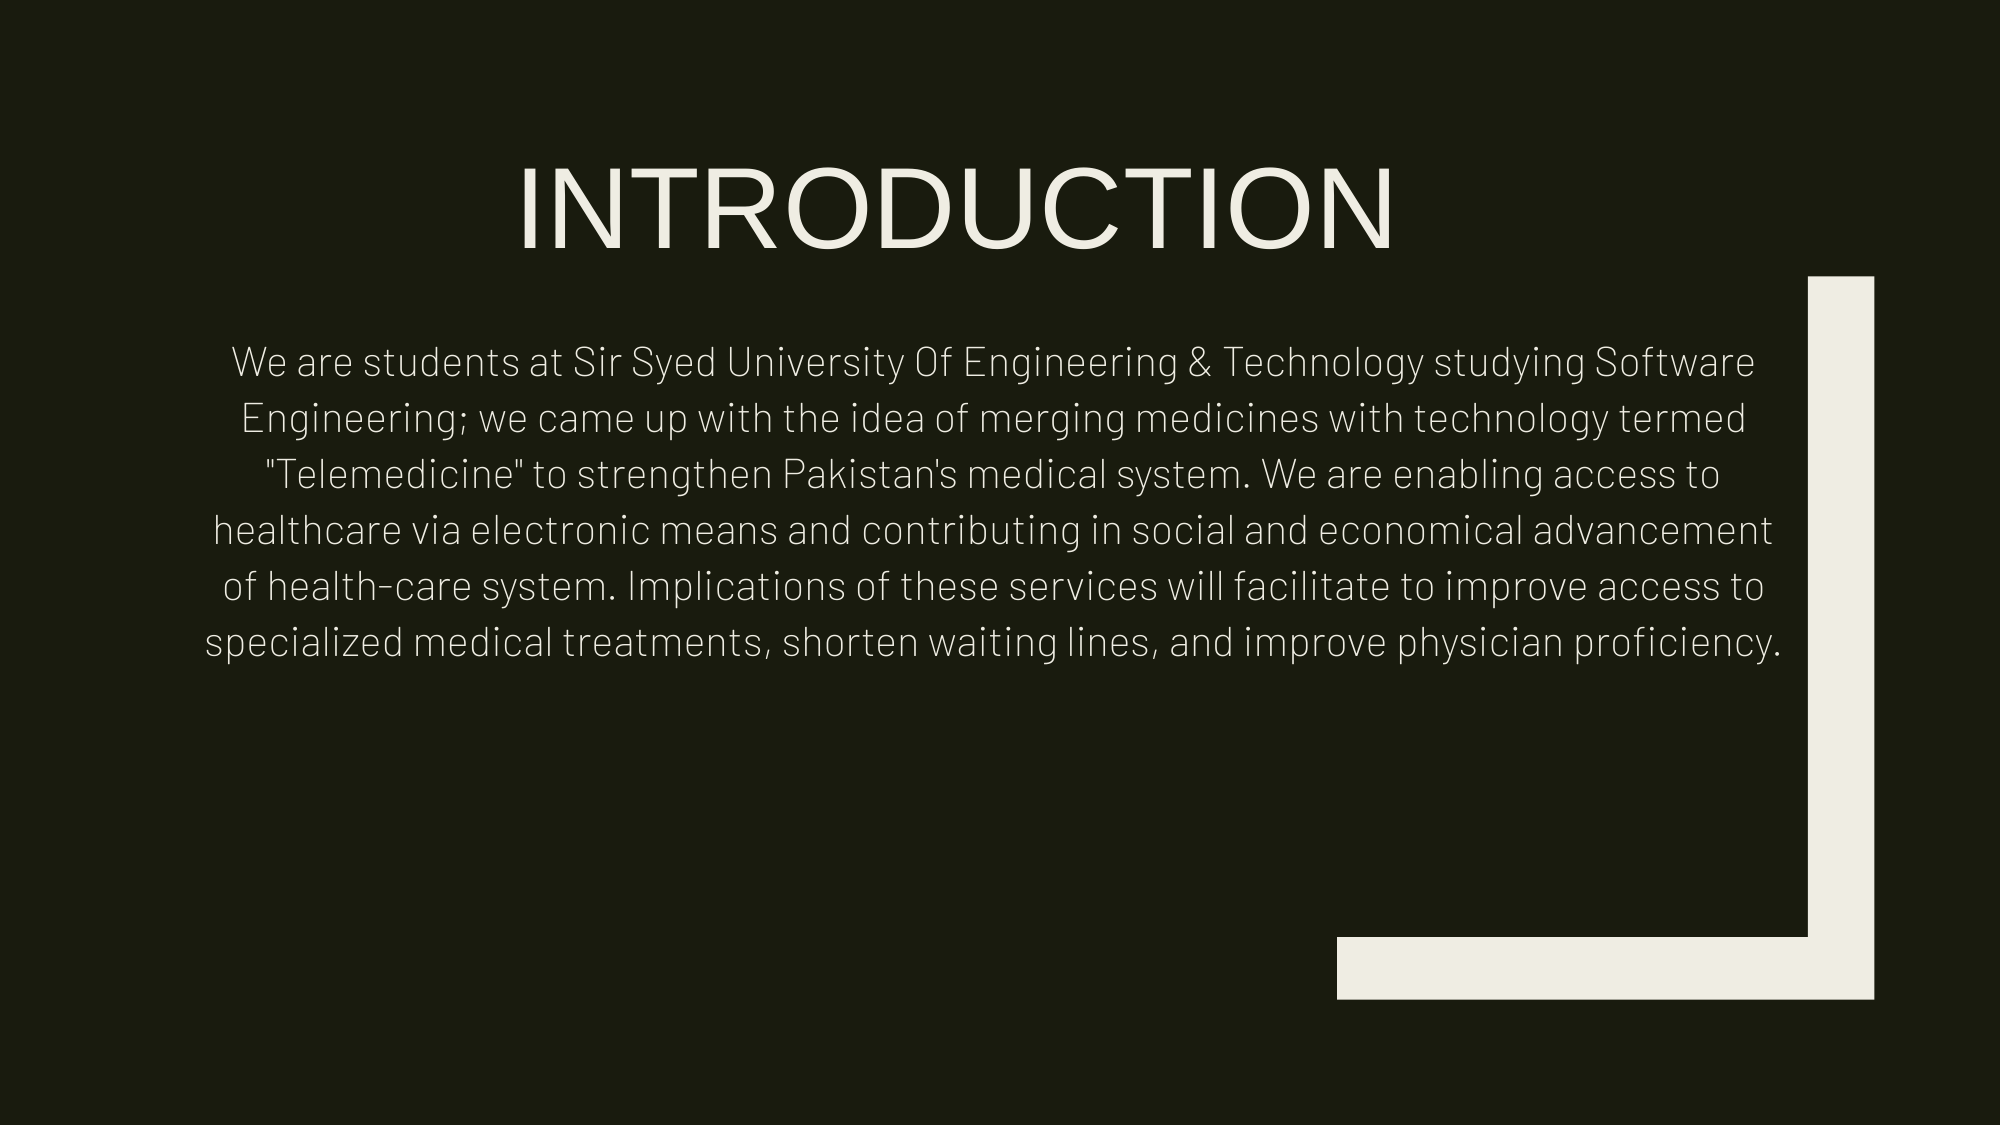

# Introduction
We are students at Sir Syed University Of Engineering & Technology studying Software Engineering; we came up with the idea of merging medicines with technology termed "Telemedicine" to strengthen Pakistan's medical system. We are enabling access to healthcare via electronic means and contributing in social and economical advancement of health-care system. Implications of these services will facilitate to improve access to specialized medical treatments, shorten waiting lines, and improve physician proficiency.